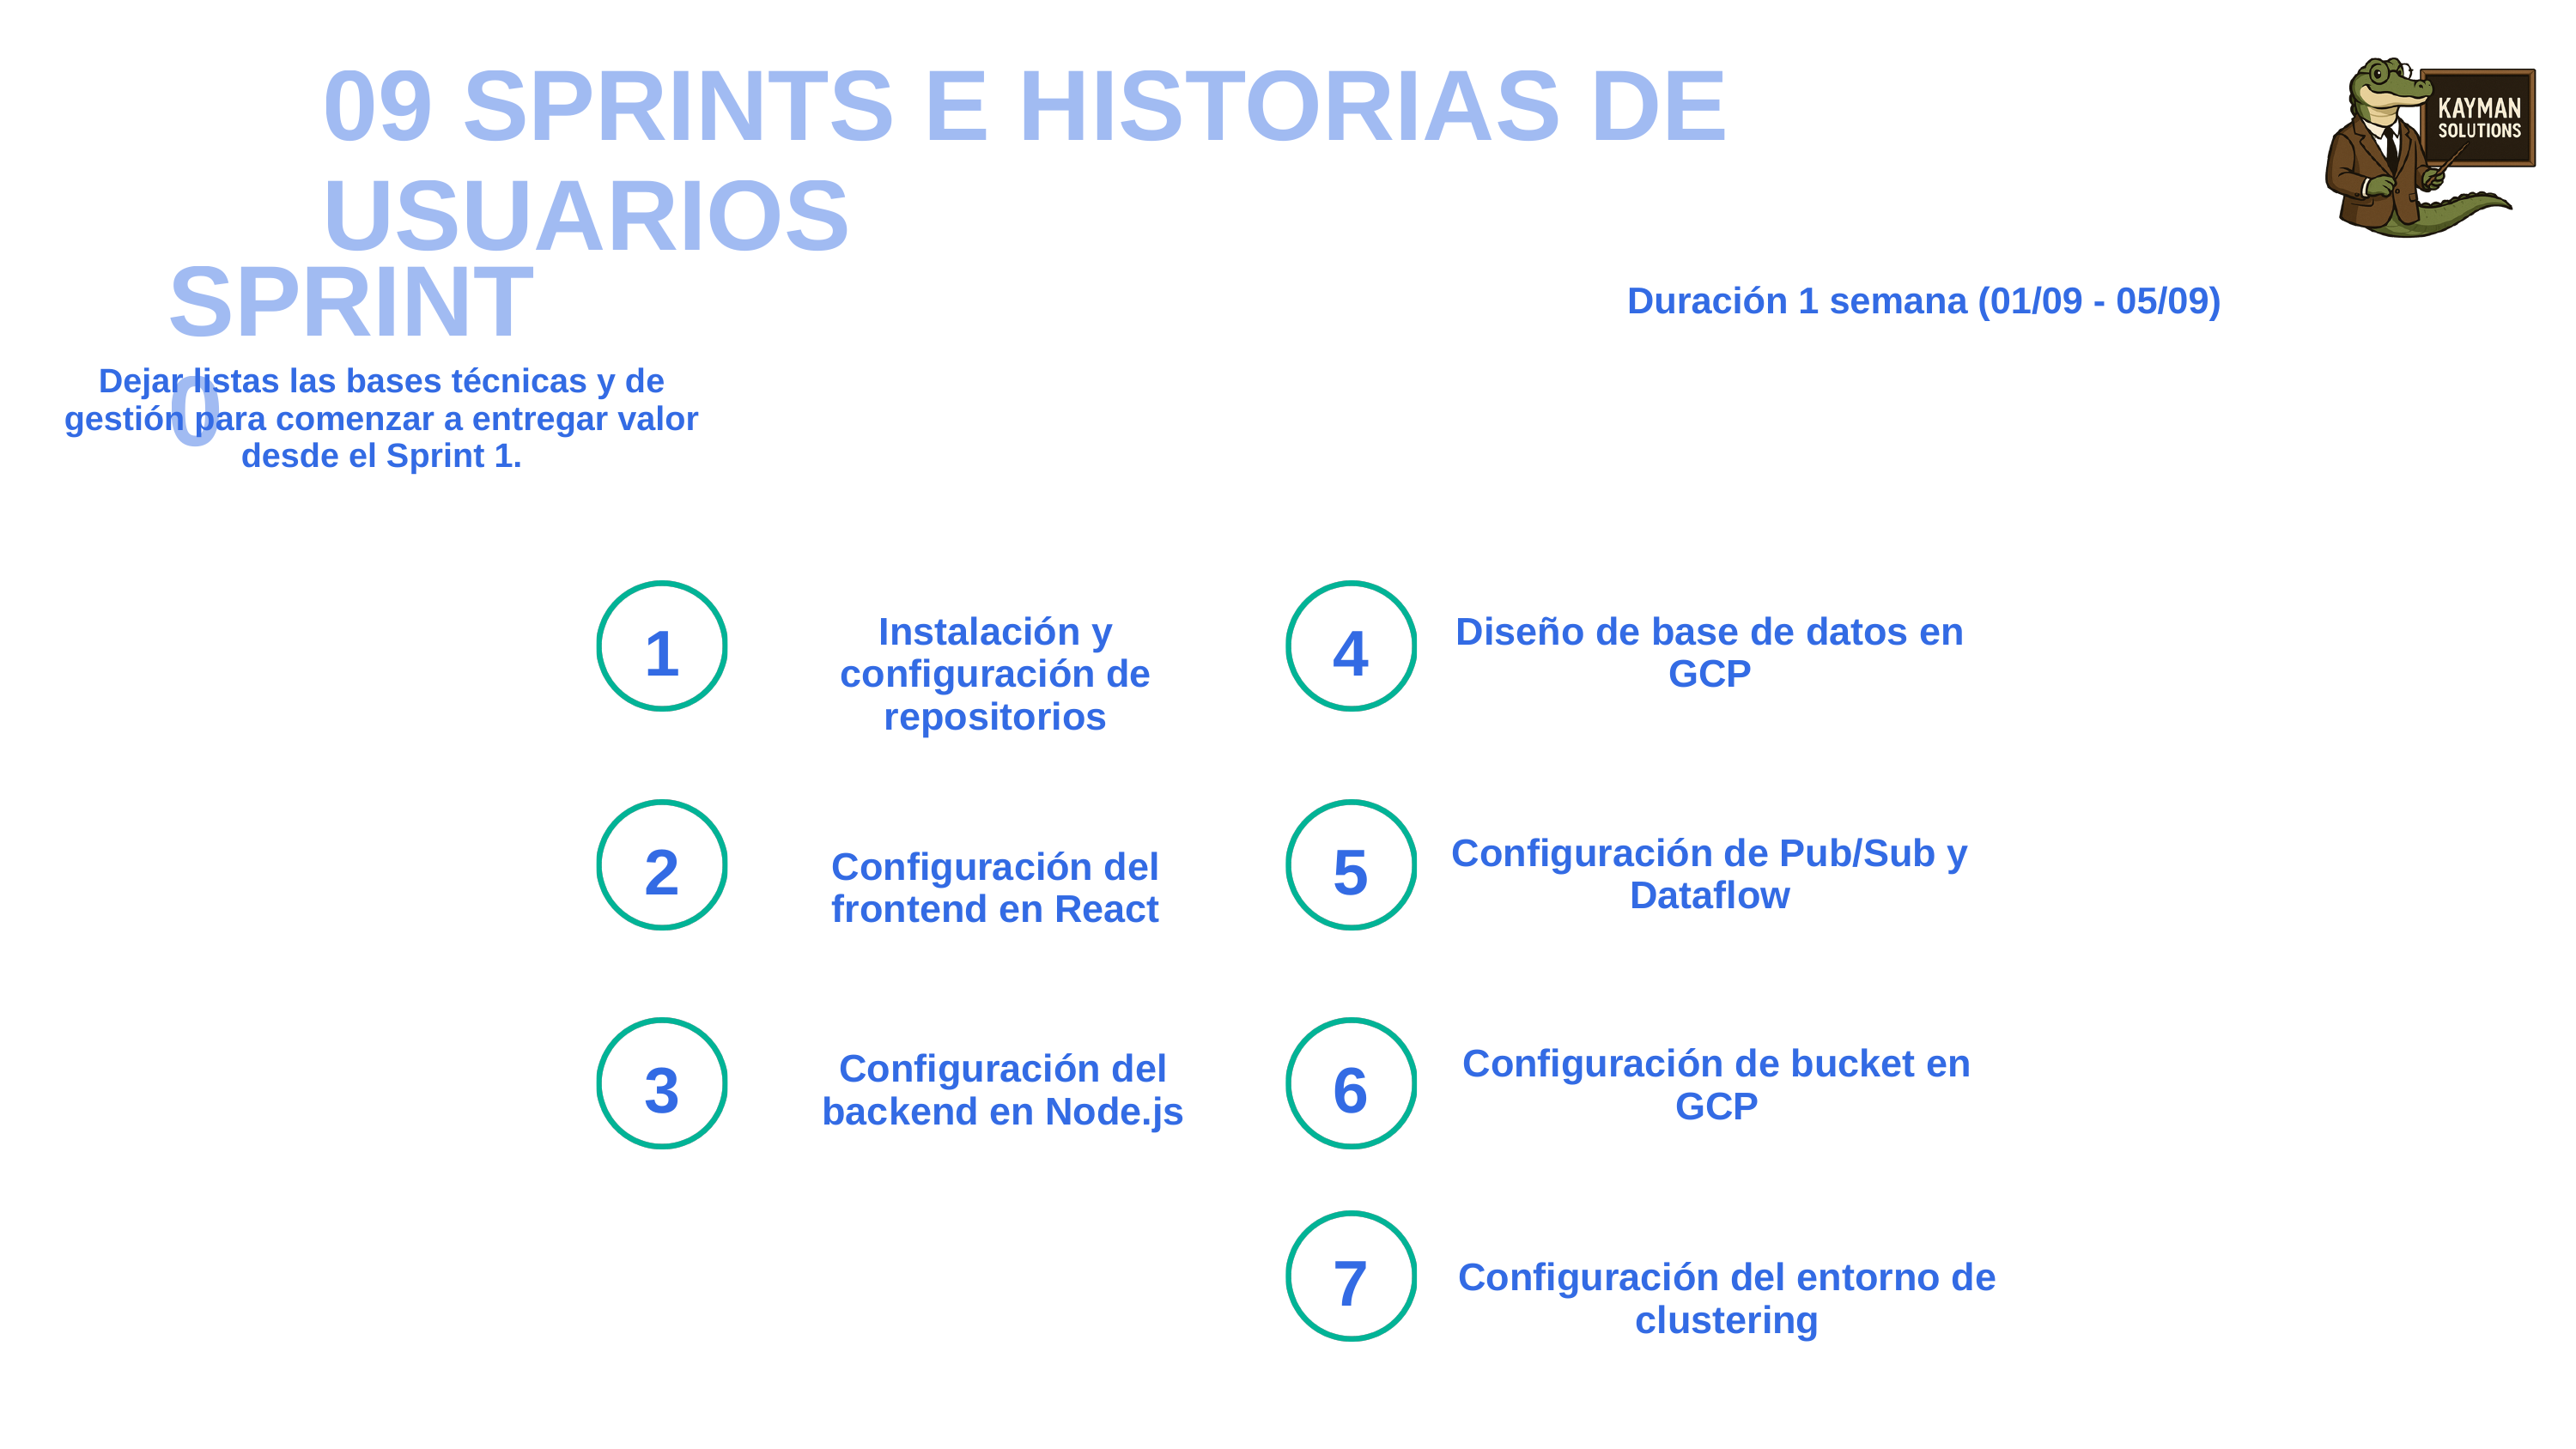

09 SPRINTS E HISTORIAS DE USUARIOS
SPRINT 0
Duración 1 semana (01/09 - 05/09)
Dejar listas las bases técnicas y de gestión para comenzar a entregar valor desde el Sprint 1.

1
4
Instalación y configuración de repositorios
Diseño de base de datos en GCP

2
5
Configuración de Pub/Sub y Dataflow
Configuración del frontend en React

3
6
Configuración de bucket en GCP
Configuración del backend en Node.js

7
Configuración del entorno de clustering